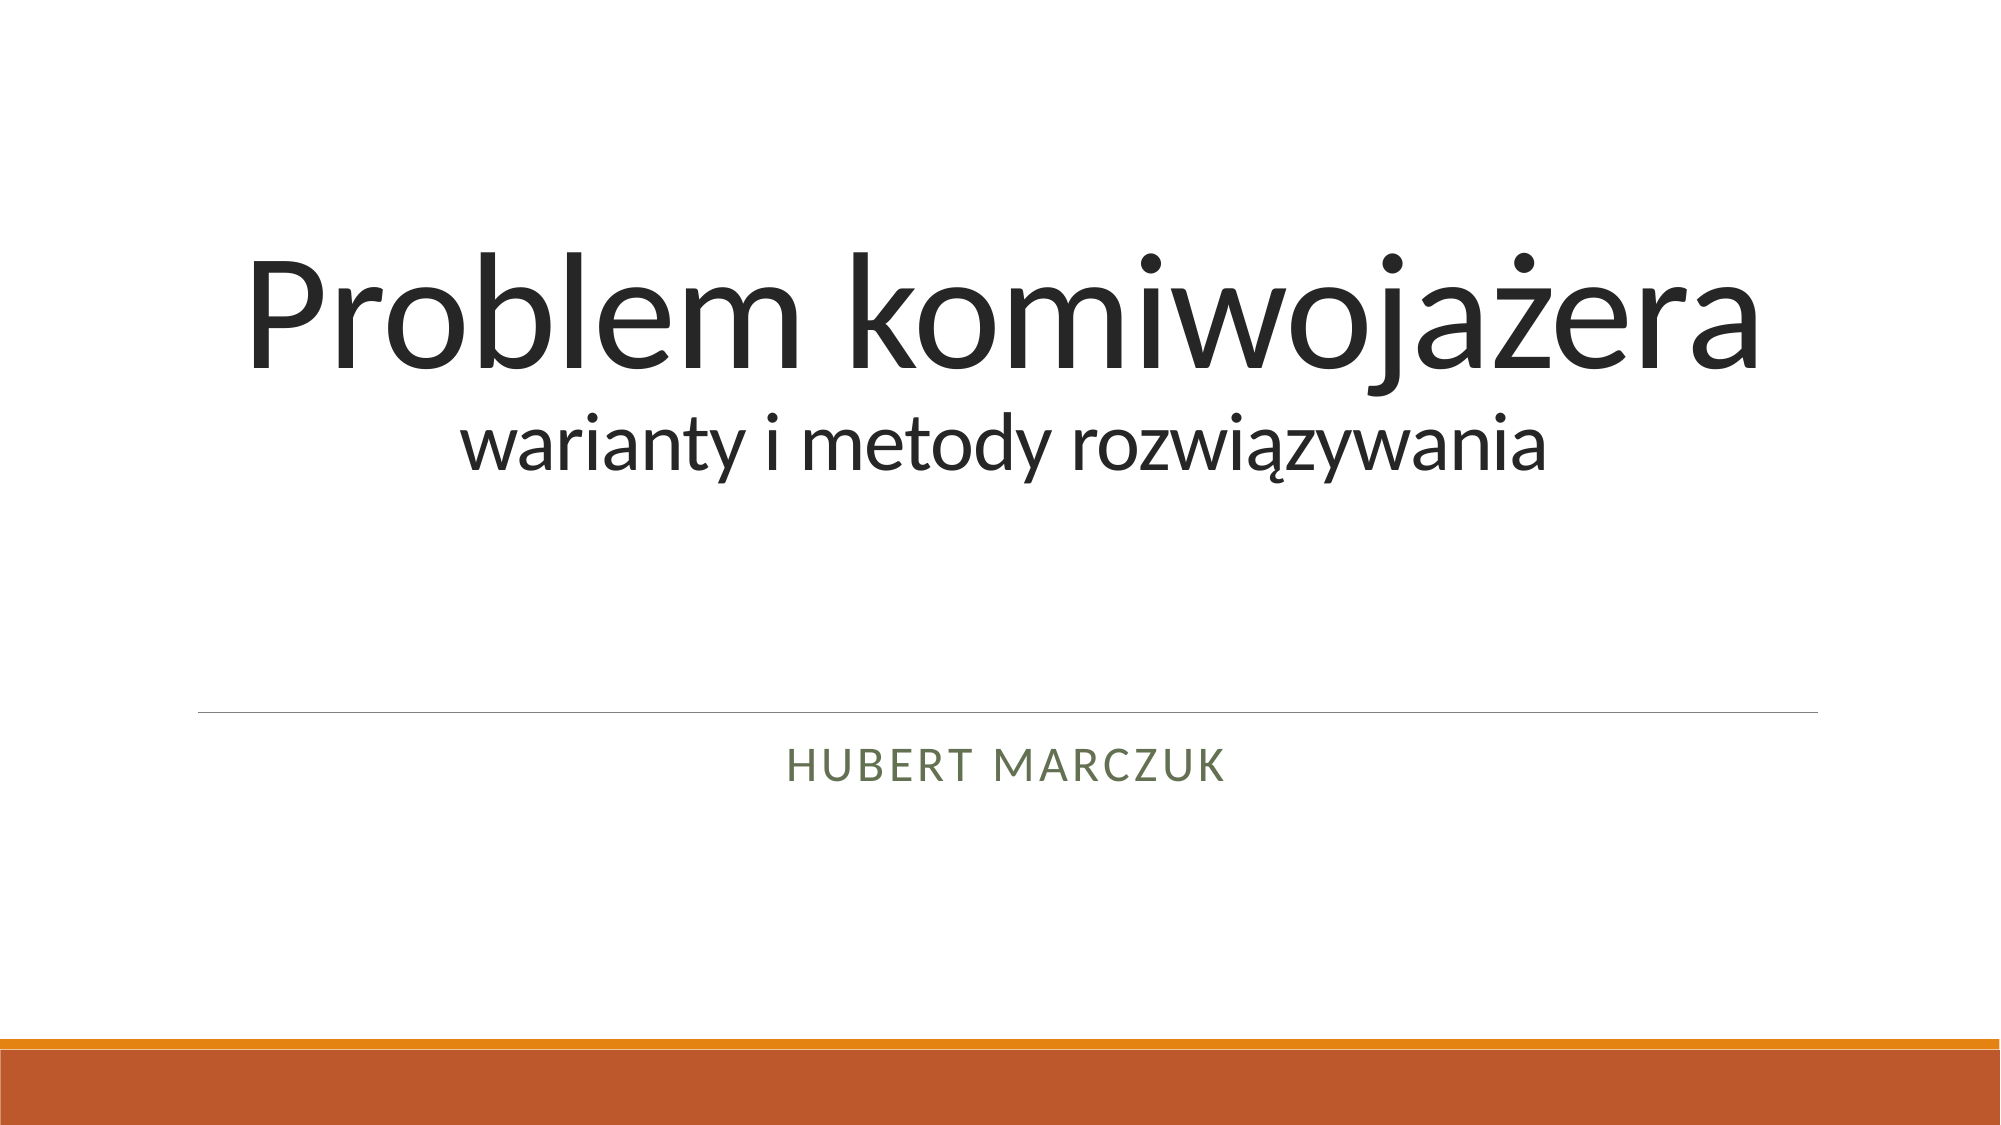

# Problem komiwojażera warianty i metody rozwiązywania
Hubert Marczuk